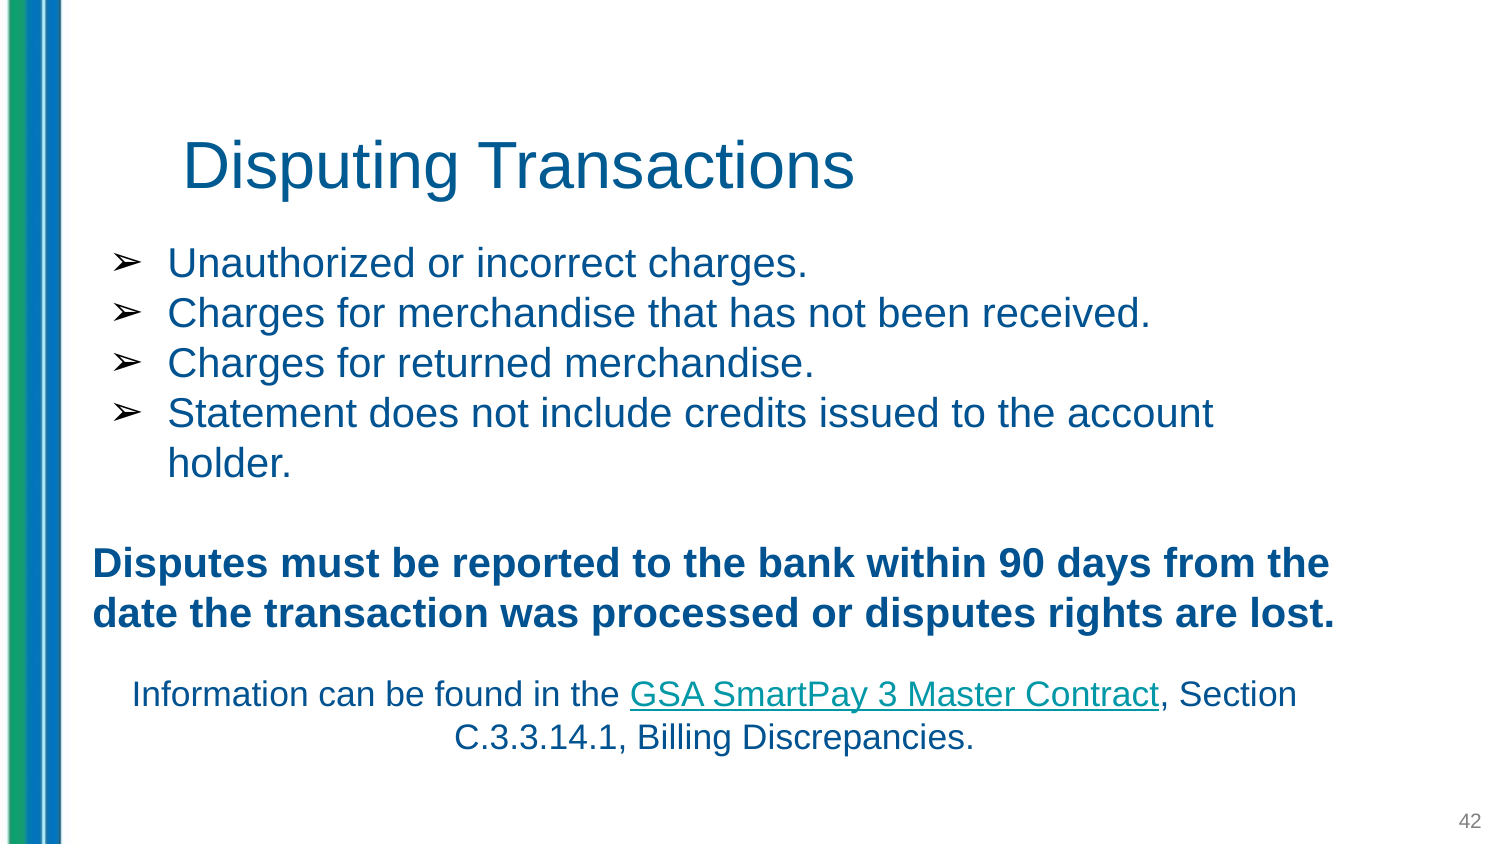

# Disputing Transactions
Unauthorized or incorrect charges.
Charges for merchandise that has not been received.
Charges for returned merchandise.
Statement does not include credits issued to the account holder.

Disputes must be reported to the bank within 90 days from the date the transaction was processed or disputes rights are lost.

Information can be found in the GSA SmartPay 3 Master Contract, Section C.3.3.14.1, Billing Discrepancies.